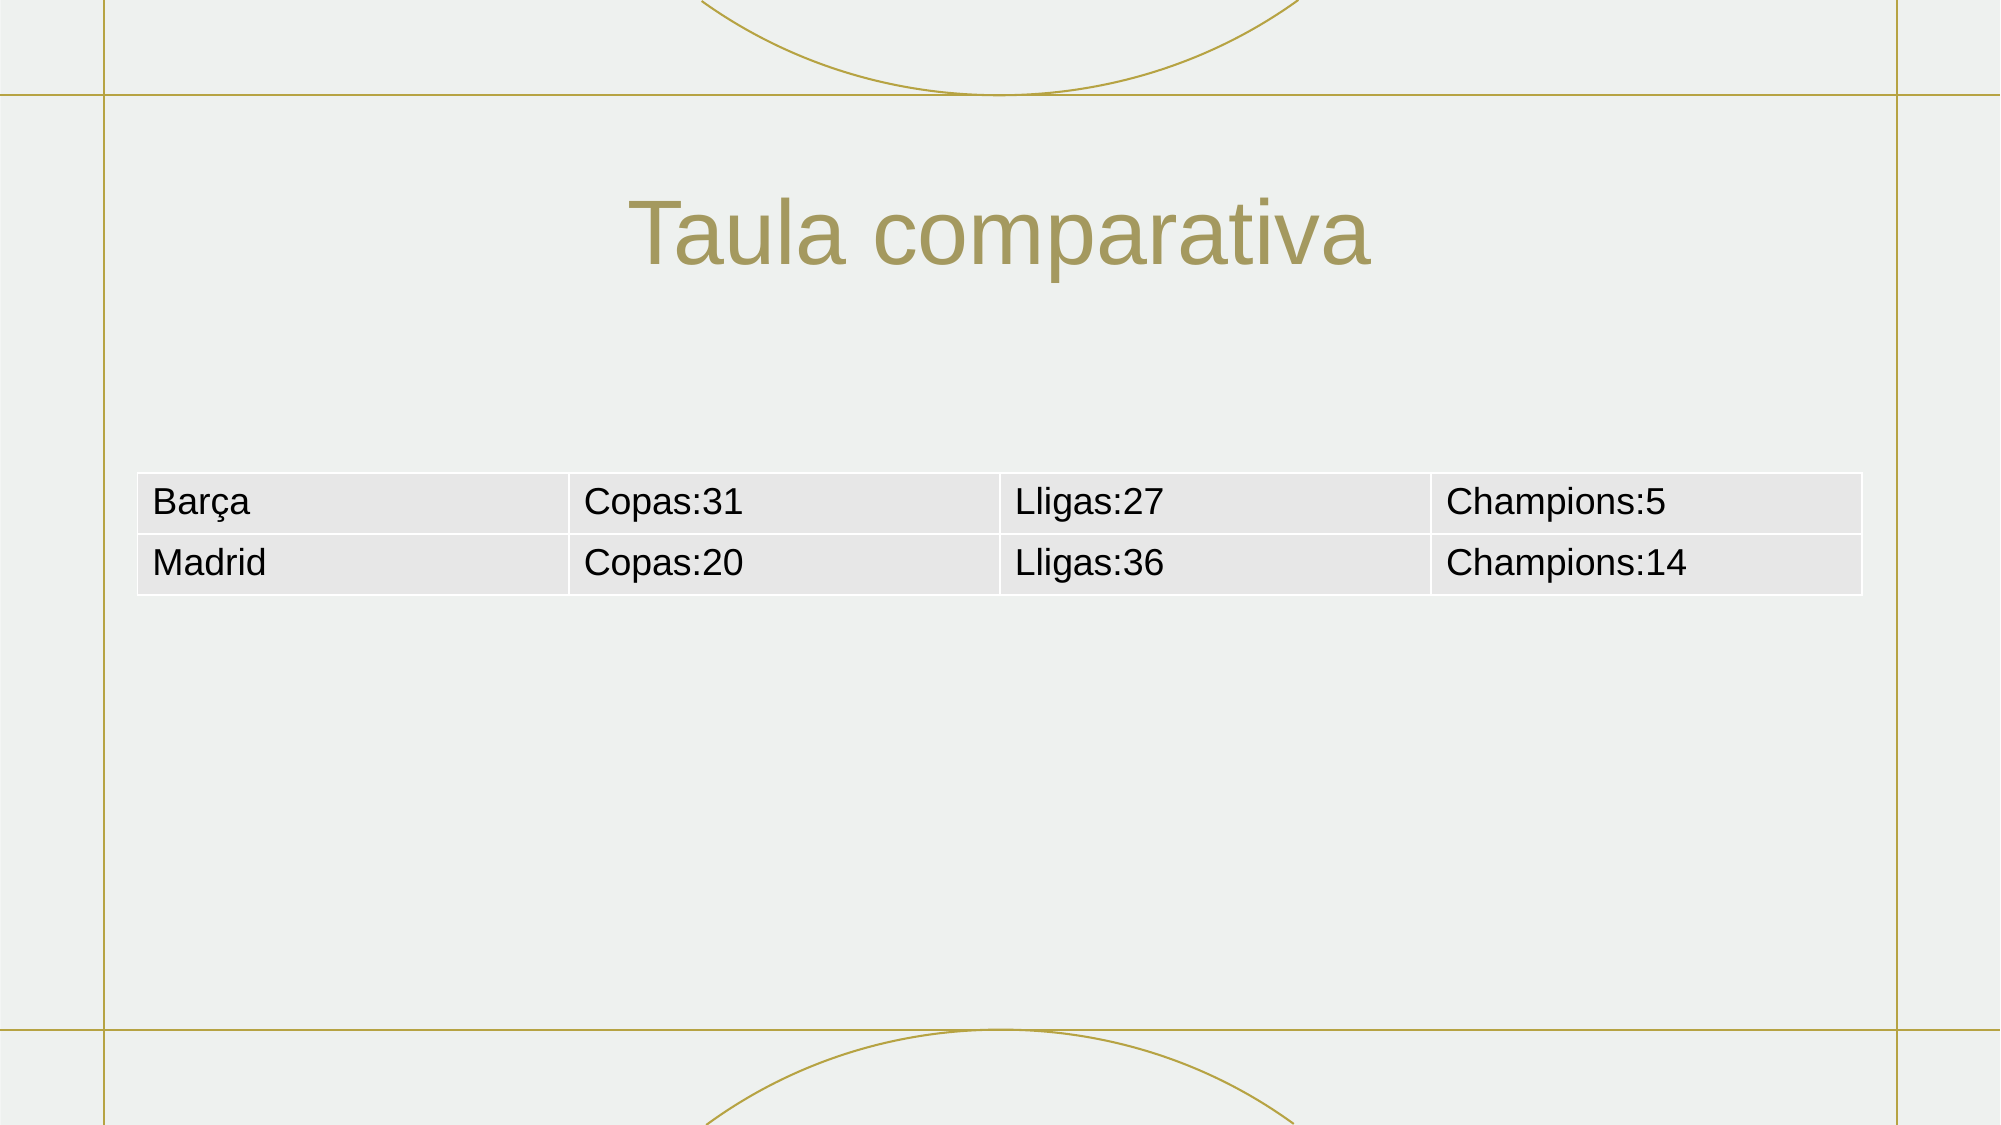

# Taula comparativa
| Barça | Copas:31 | Lligas:27 | Champions:5 |
| --- | --- | --- | --- |
| Madrid | Copas:20 | Lligas:36 | Champions:14 |